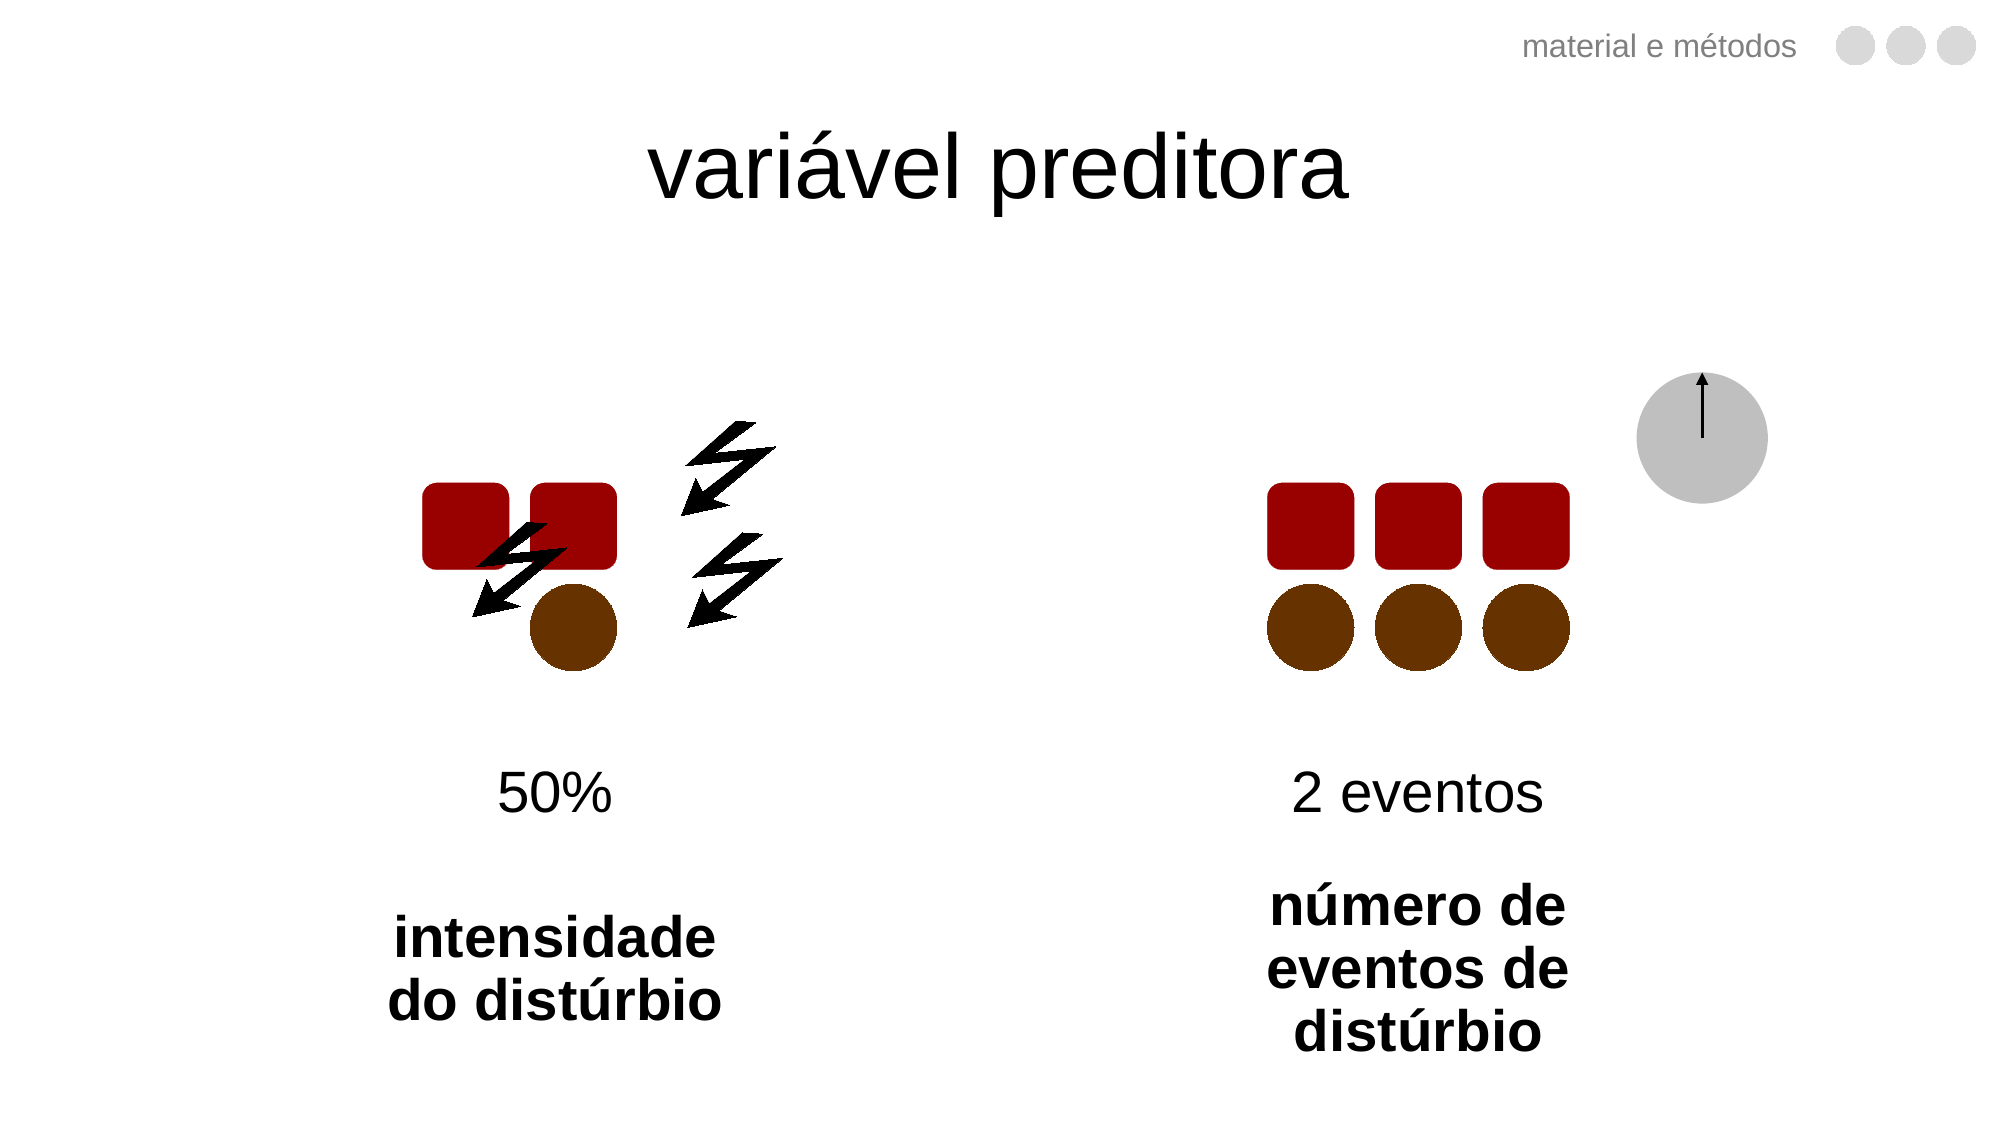

material e métodos

# variável preditora

2 eventos
50%
número de eventos de distúrbio
intensidade do distúrbio